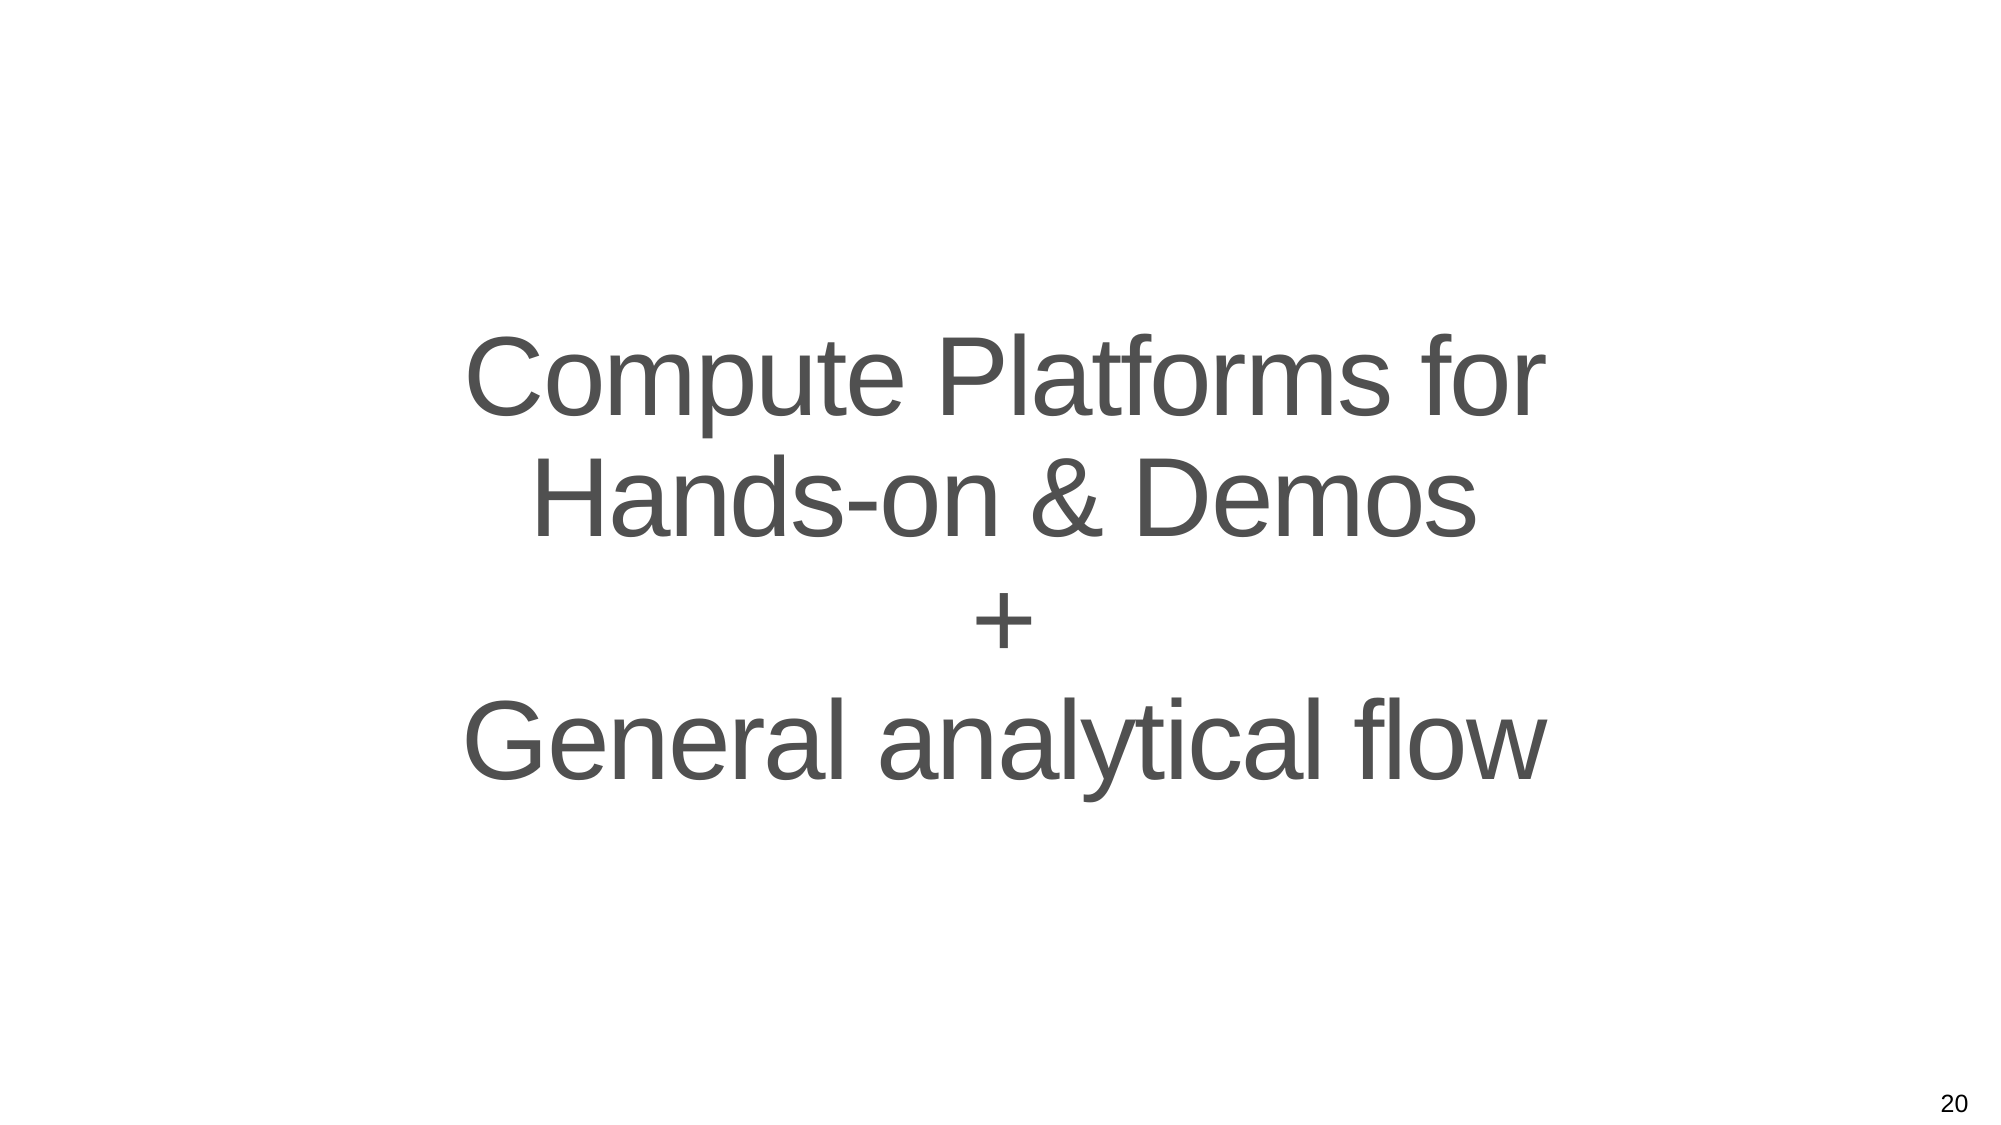

Compute Platforms for Hands-on & Demos
+
General analytical flow
20